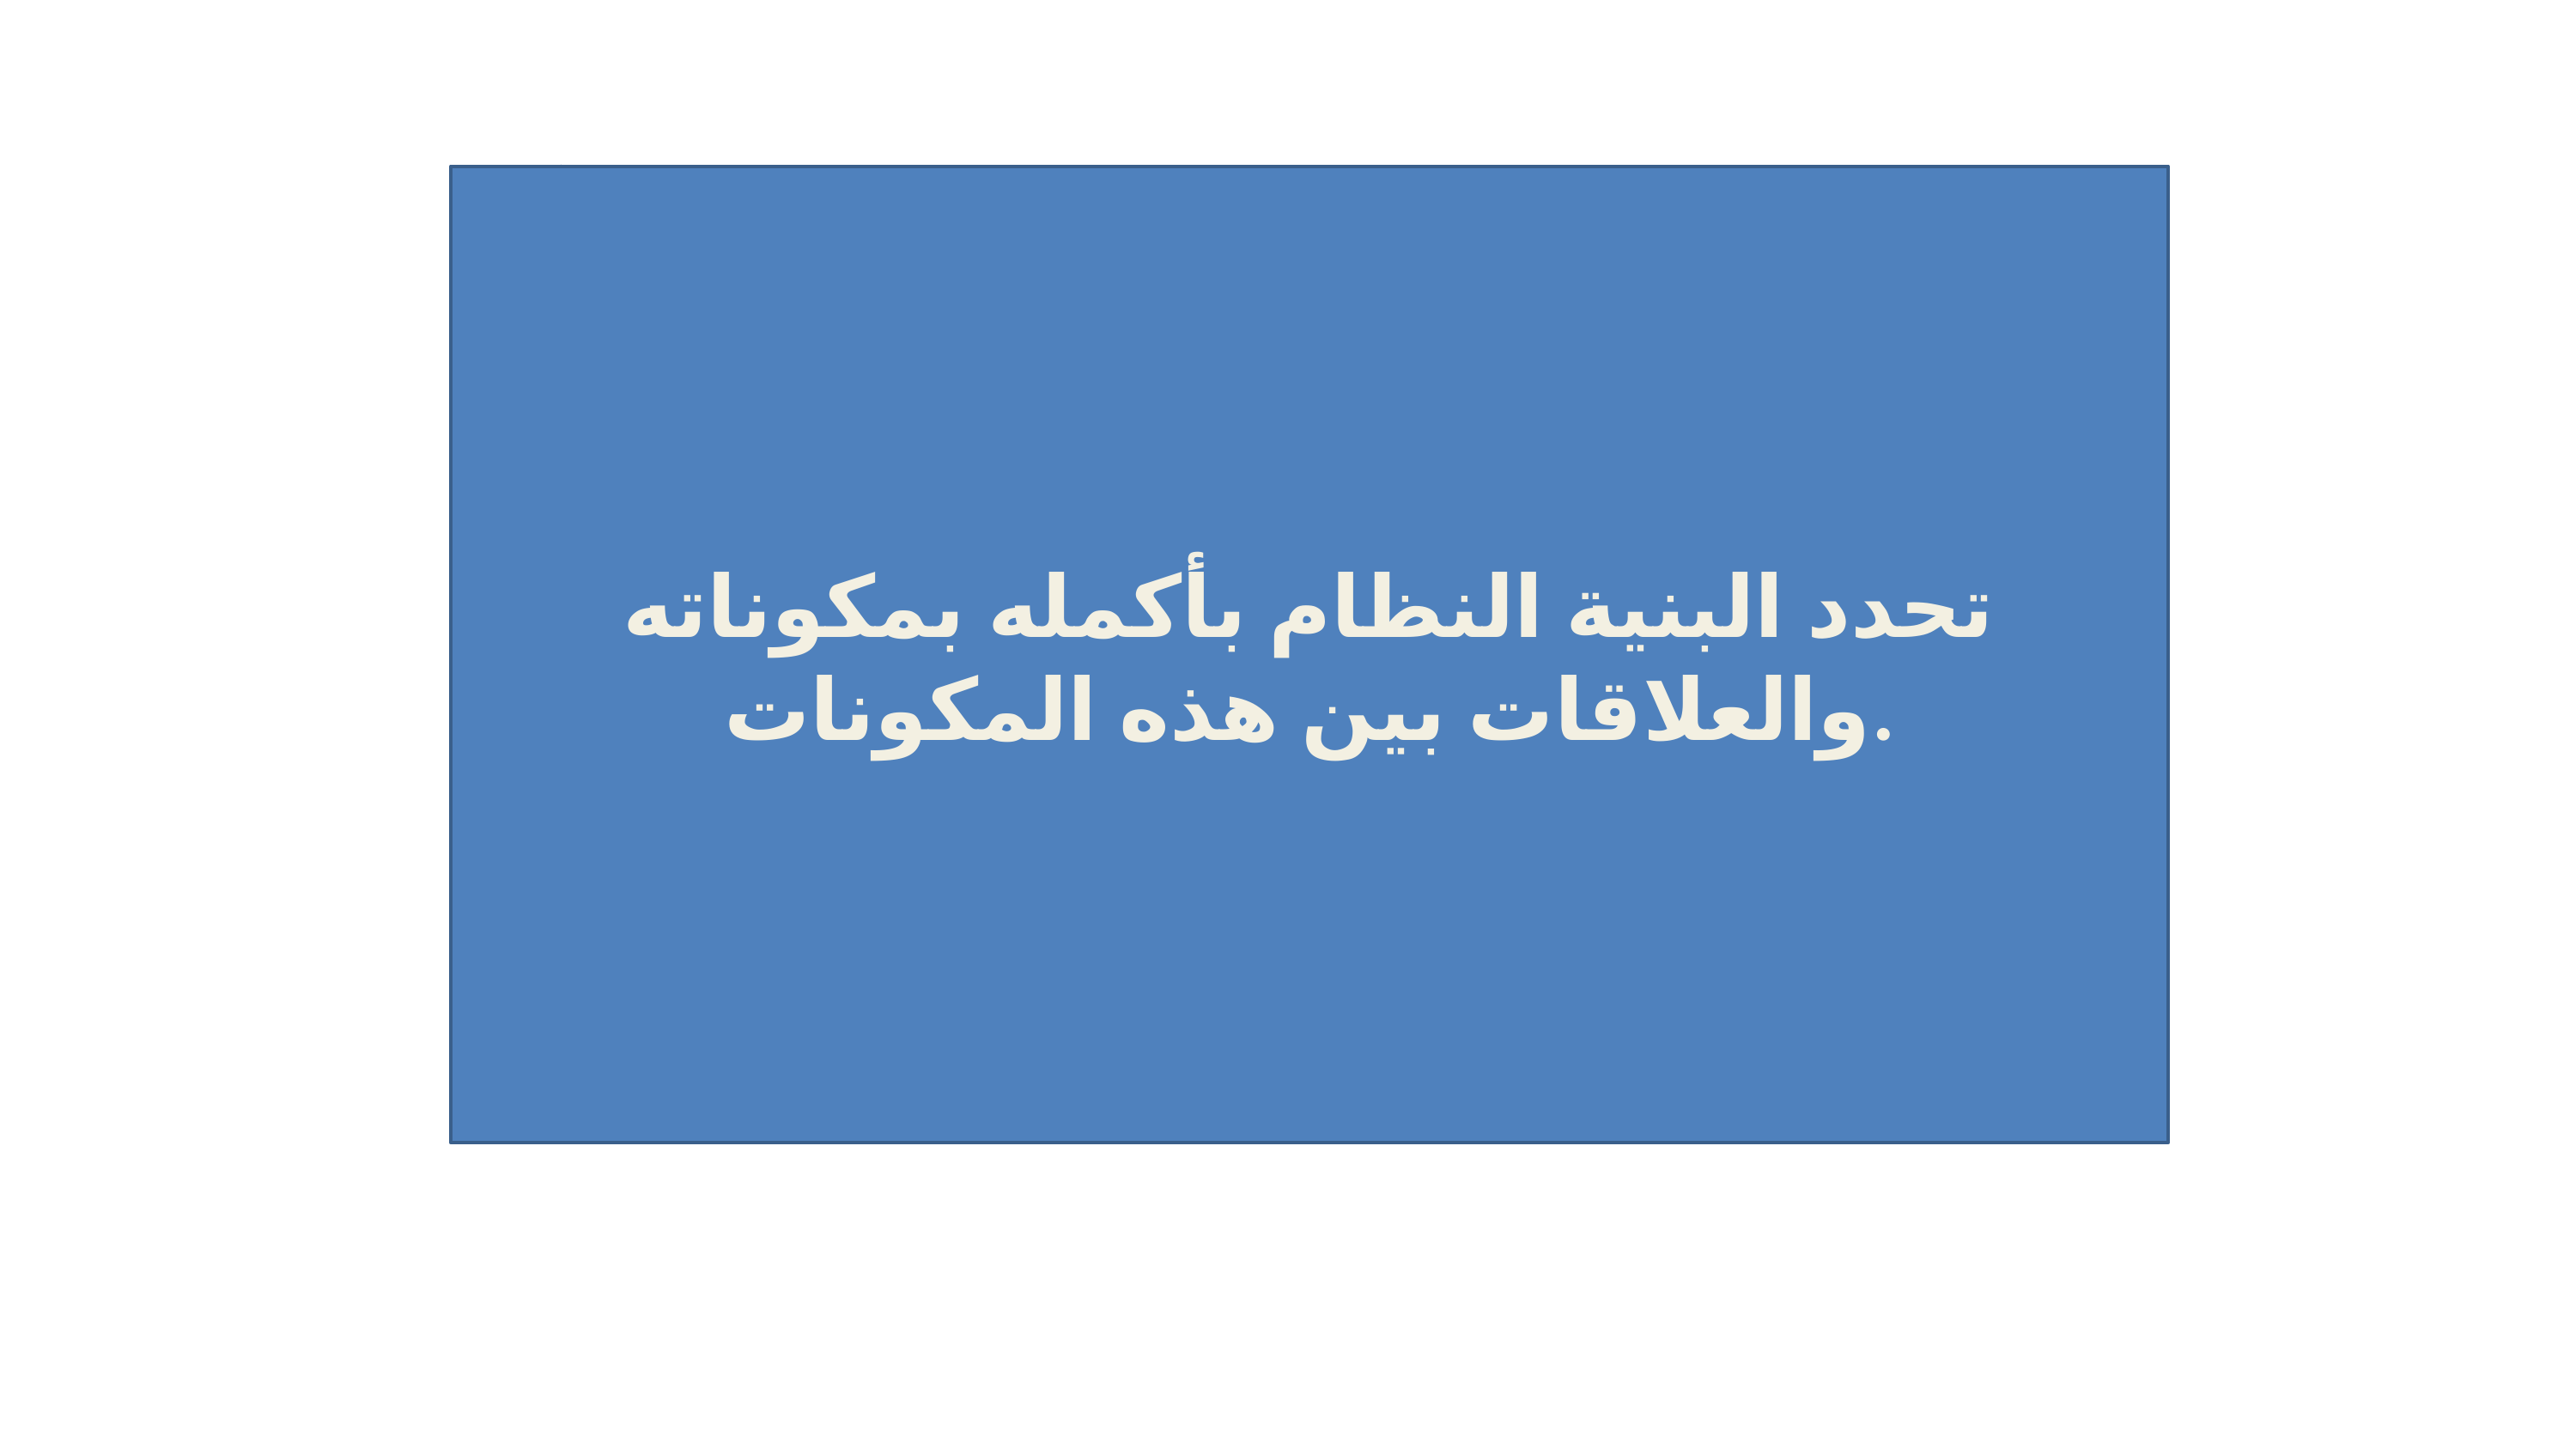

تحدد البنية النظام بأكمله بمكوناته والعلاقات بين هذه المكونات.